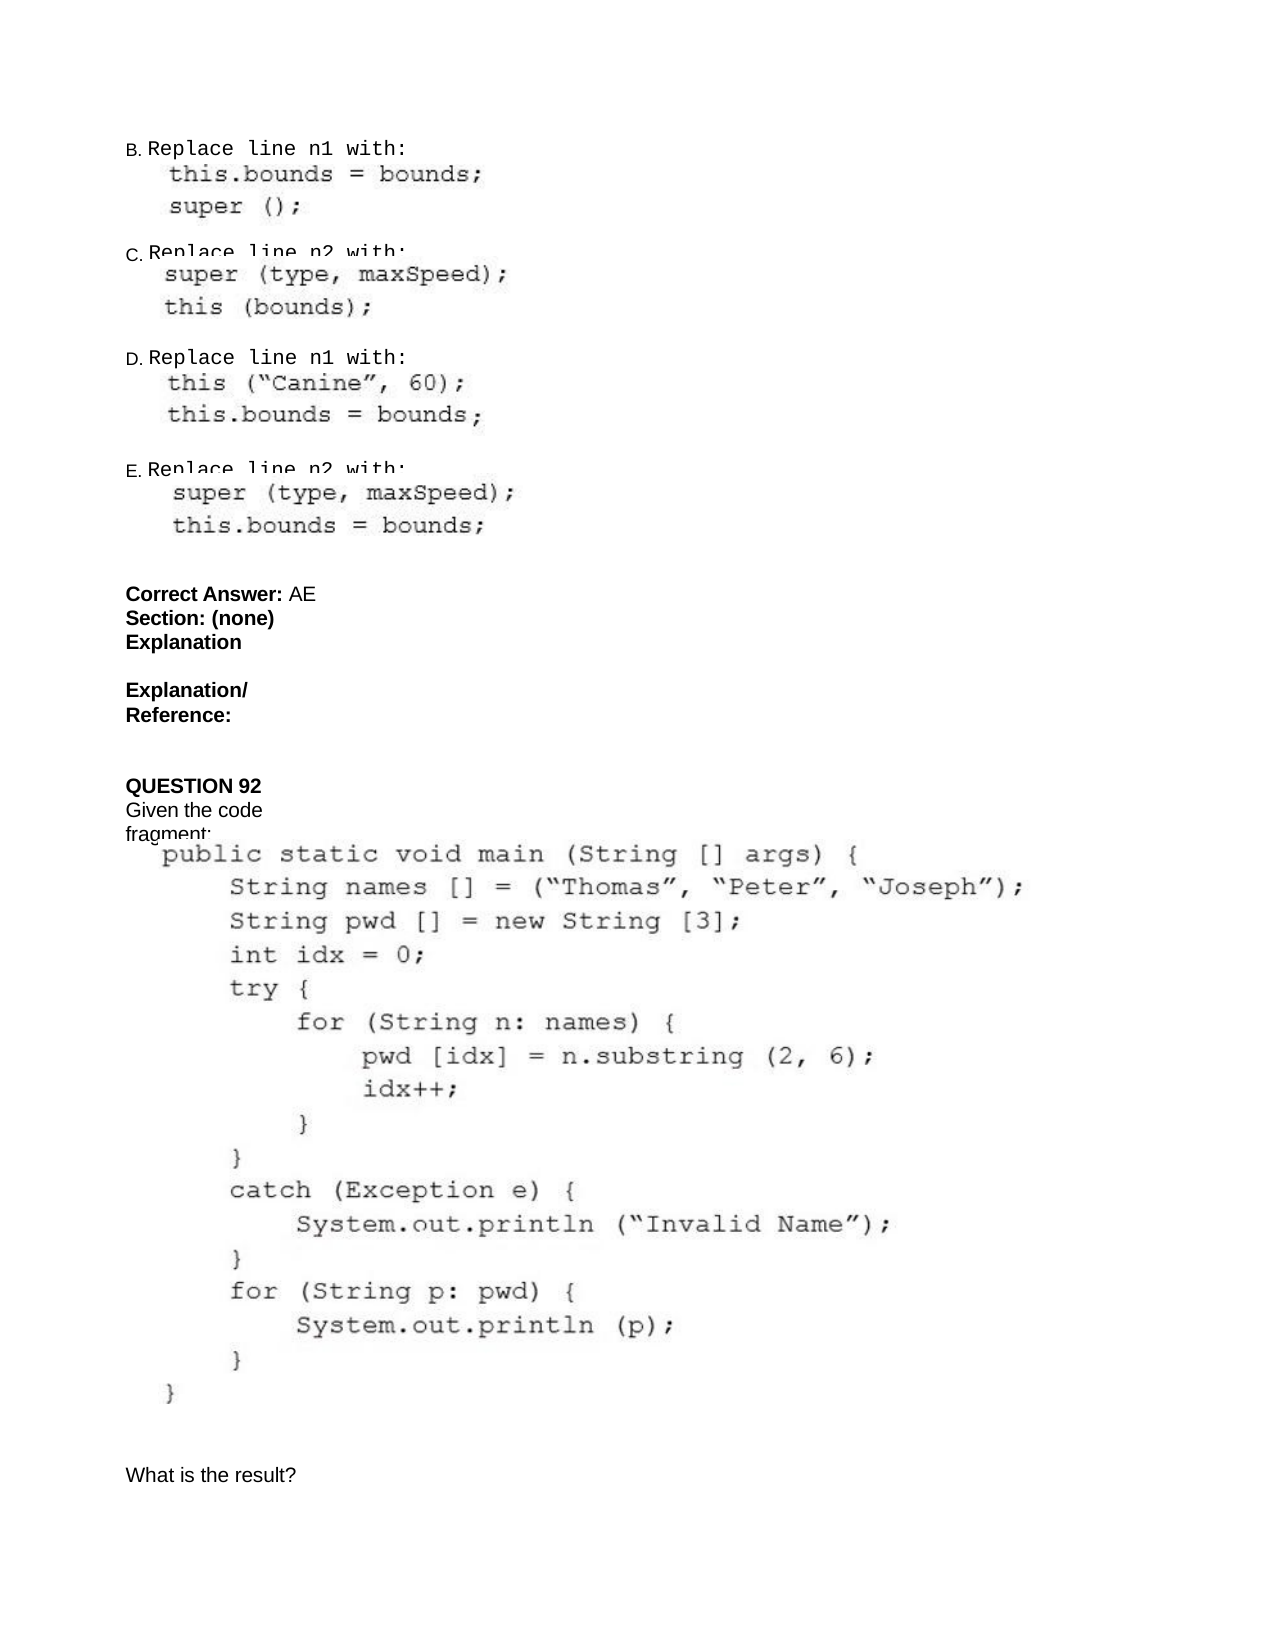

B. Replace line n1 with:

C. Replace line n2 with:

D. Replace line n1 with:

E. Replace line n2 with:

Correct Answer: AE  Section: (none)  Explanation

Explanation/Reference:

QUESTION 92
Given the code fragment:

What is the result?